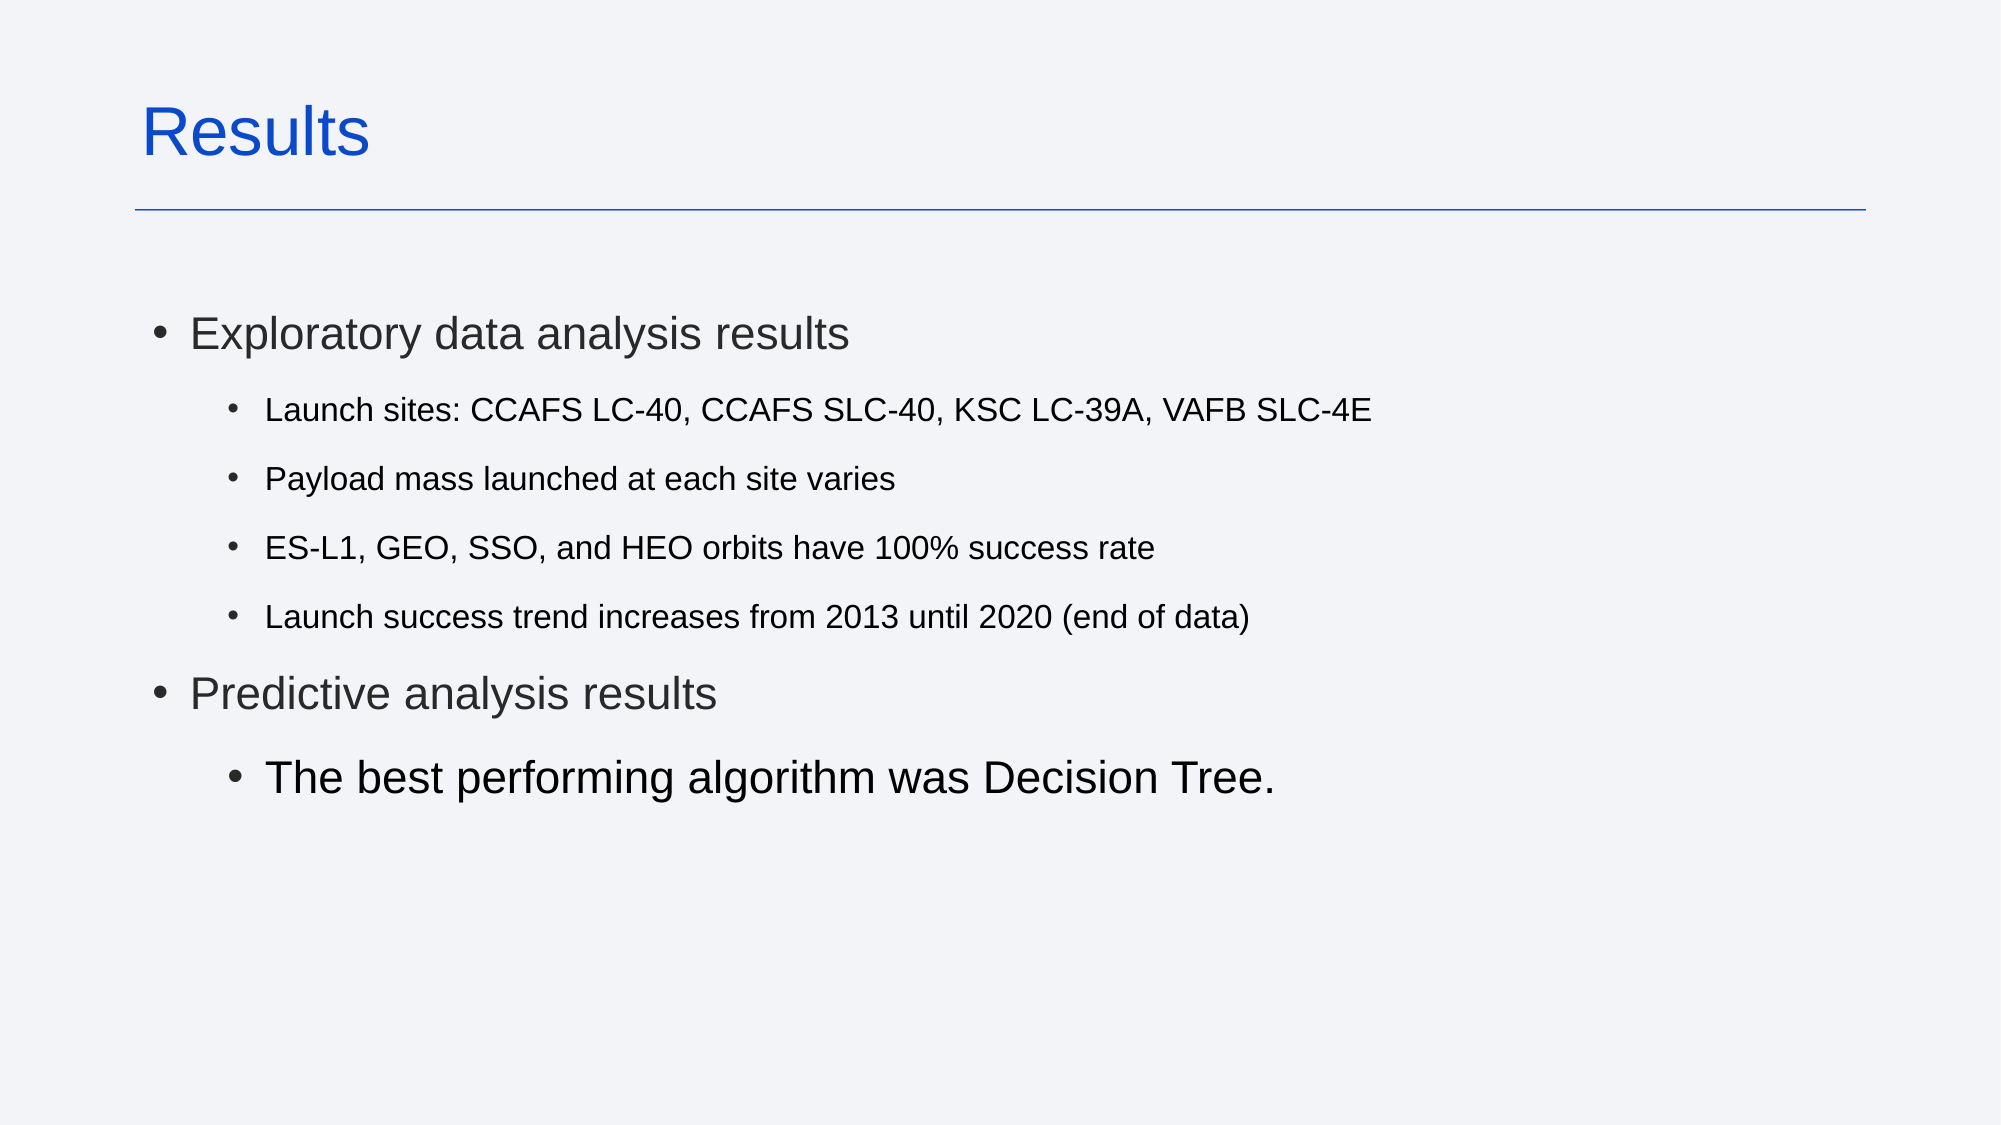

Results
Exploratory data analysis results
Launch sites: CCAFS LC-40, CCAFS SLC-40, KSC LC-39A, VAFB SLC-4E
Payload mass launched at each site varies
ES-L1, GEO, SSO, and HEO orbits have 100% success rate
Launch success trend increases from 2013 until 2020 (end of data)
Predictive analysis results
The best performing algorithm was Decision Tree.

# 16